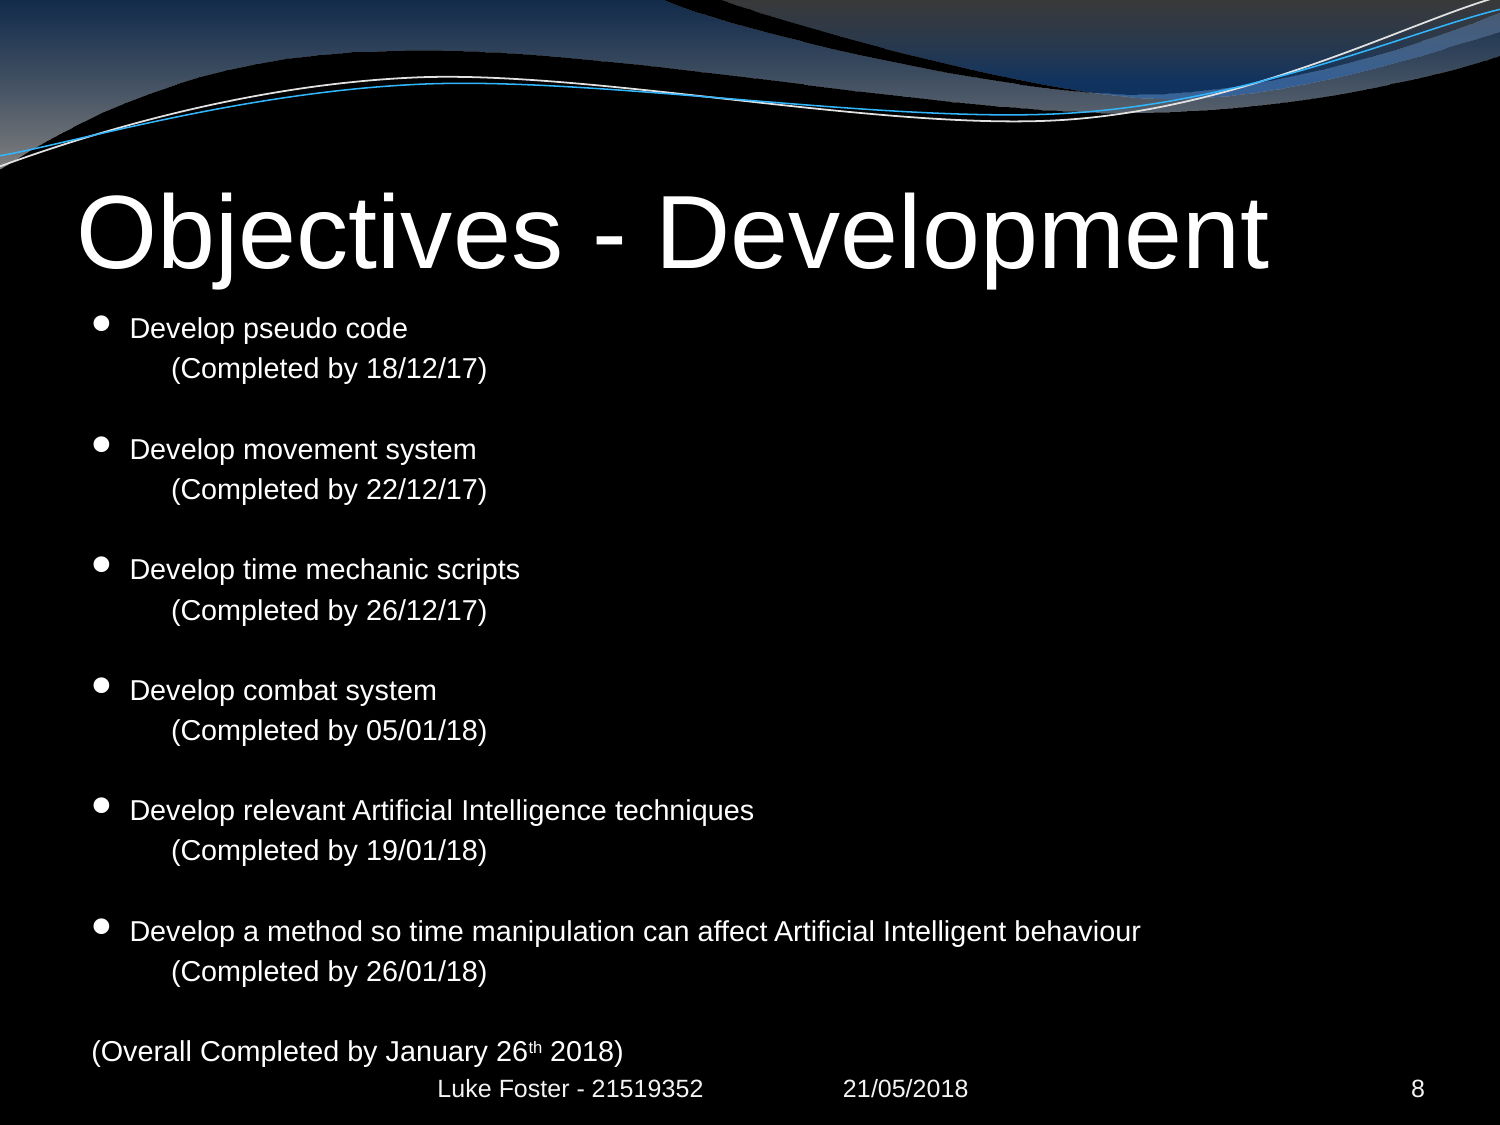

# Objectives - Development
Develop pseudo code
	(Completed by 18/12/17)

Develop movement system
	(Completed by 22/12/17)

Develop time mechanic scripts
	(Completed by 26/12/17)

Develop combat system
	(Completed by 05/01/18)

Develop relevant Artificial Intelligence techniques
	(Completed by 19/01/18)

Develop a method so time manipulation can affect Artificial Intelligent behaviour
	(Completed by 26/01/18)

(Overall Completed by January 26th 2018)

Luke Foster - 21519352                    21/05/2018
8